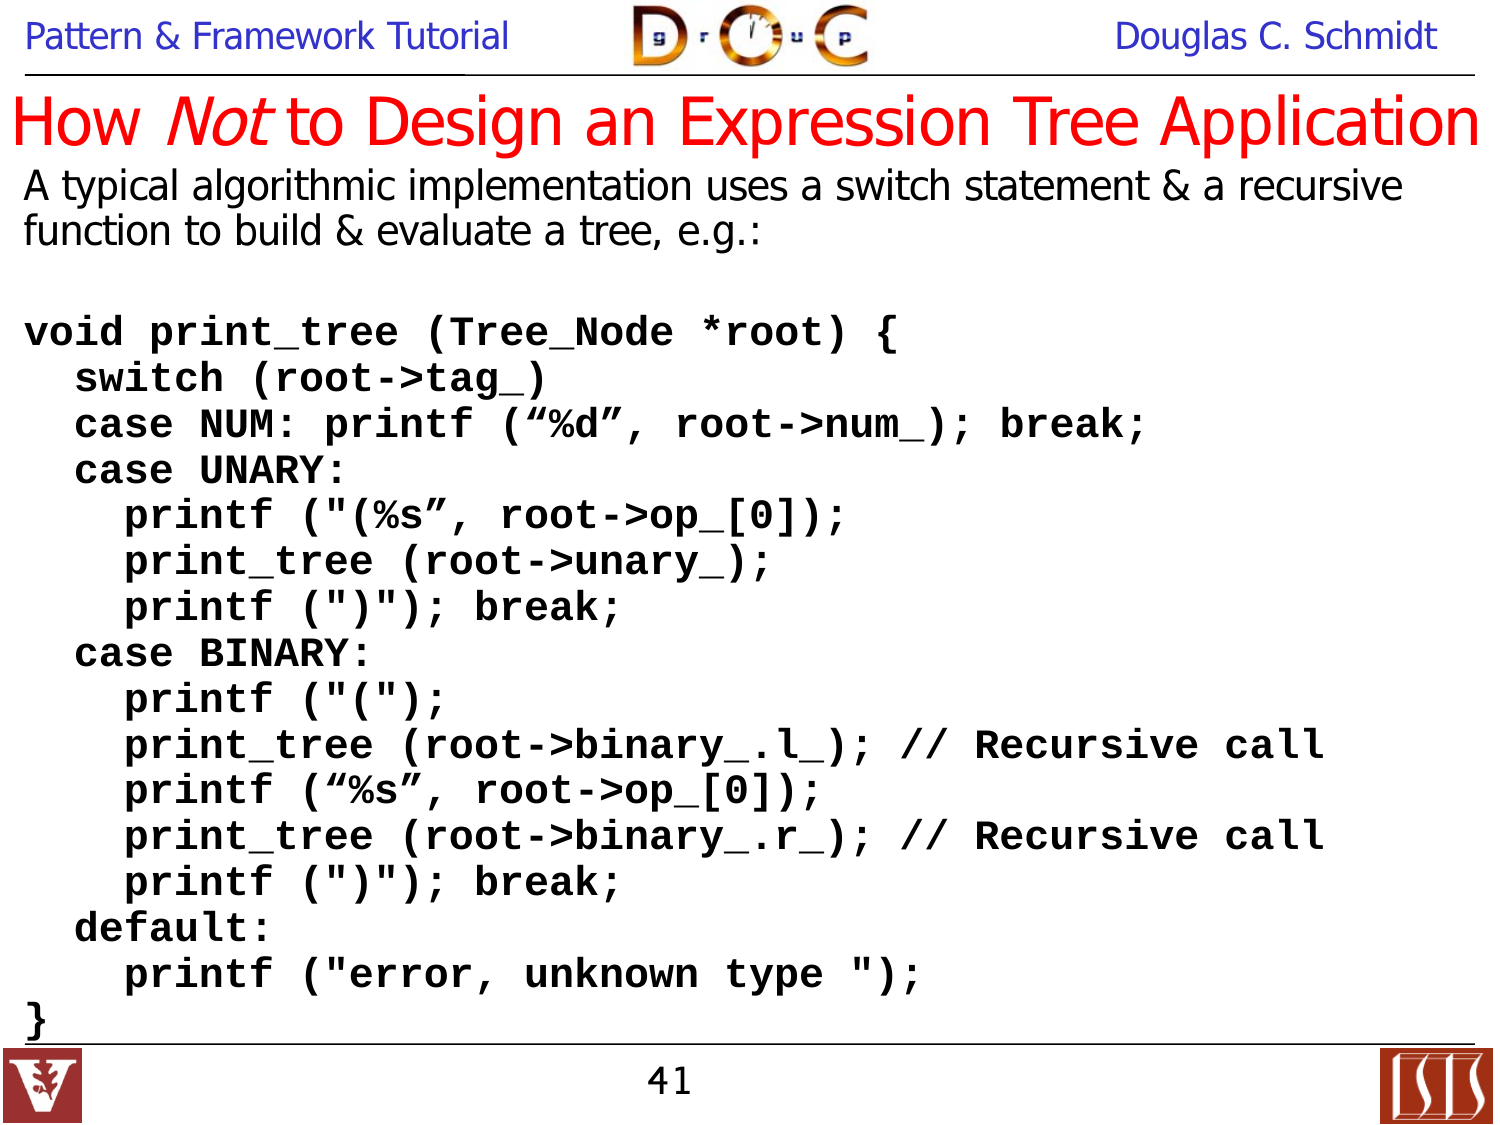

# How Not to Design an Expression Tree Application
A typical algorithmic implementation uses a switch statement & a recursive function to build & evaluate a tree, e.g.:

void print_tree (Tree_Node *root) {
  switch (root->tag_)
  case NUM: printf (“%d”, root->num_); break;
  case UNARY:
    printf ("(%s”, root->op_[0]);
    print_tree (root->unary_);
    printf (")"); break;
  case BINARY:
    printf ("(");
    print_tree (root->binary_.l_); // Recursive call
    printf (“%s”, root->op_[0]);
    print_tree (root->binary_.r_); // Recursive call
    printf (")"); break;
  default:
    printf ("error, unknown type ");
}